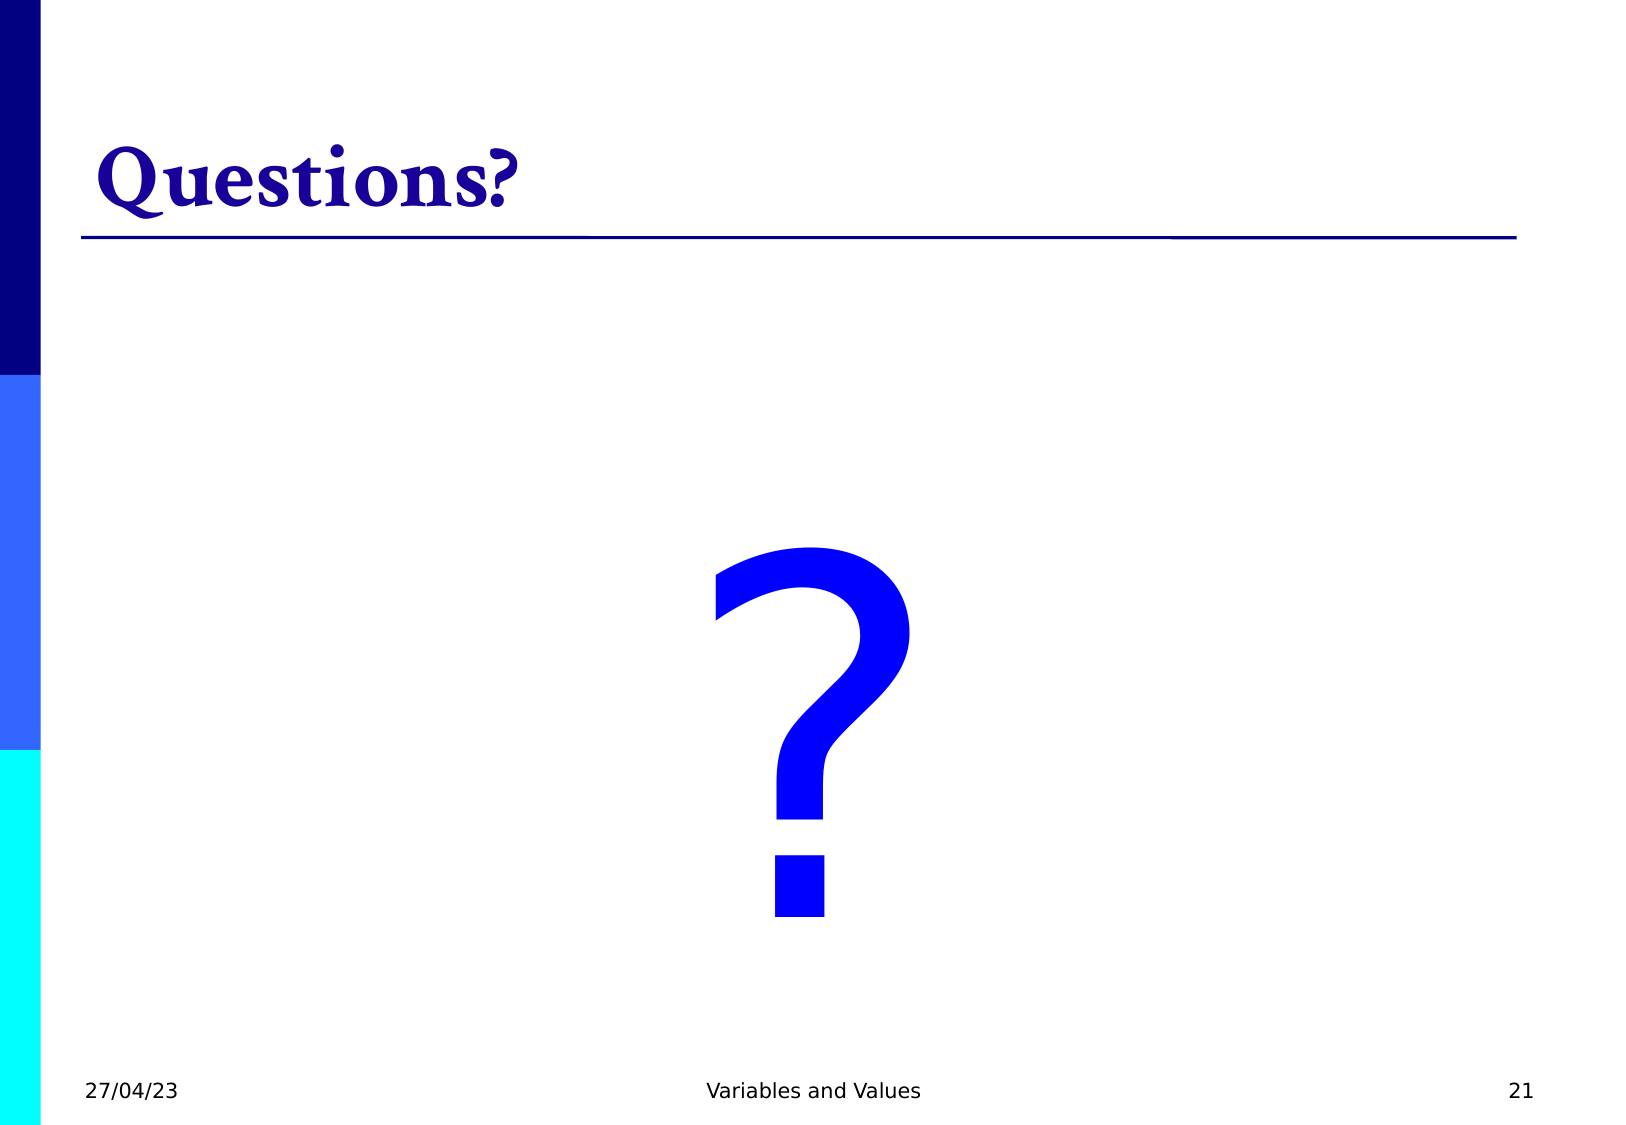

# Questions?
?
27/04/23
Variables and Values
21